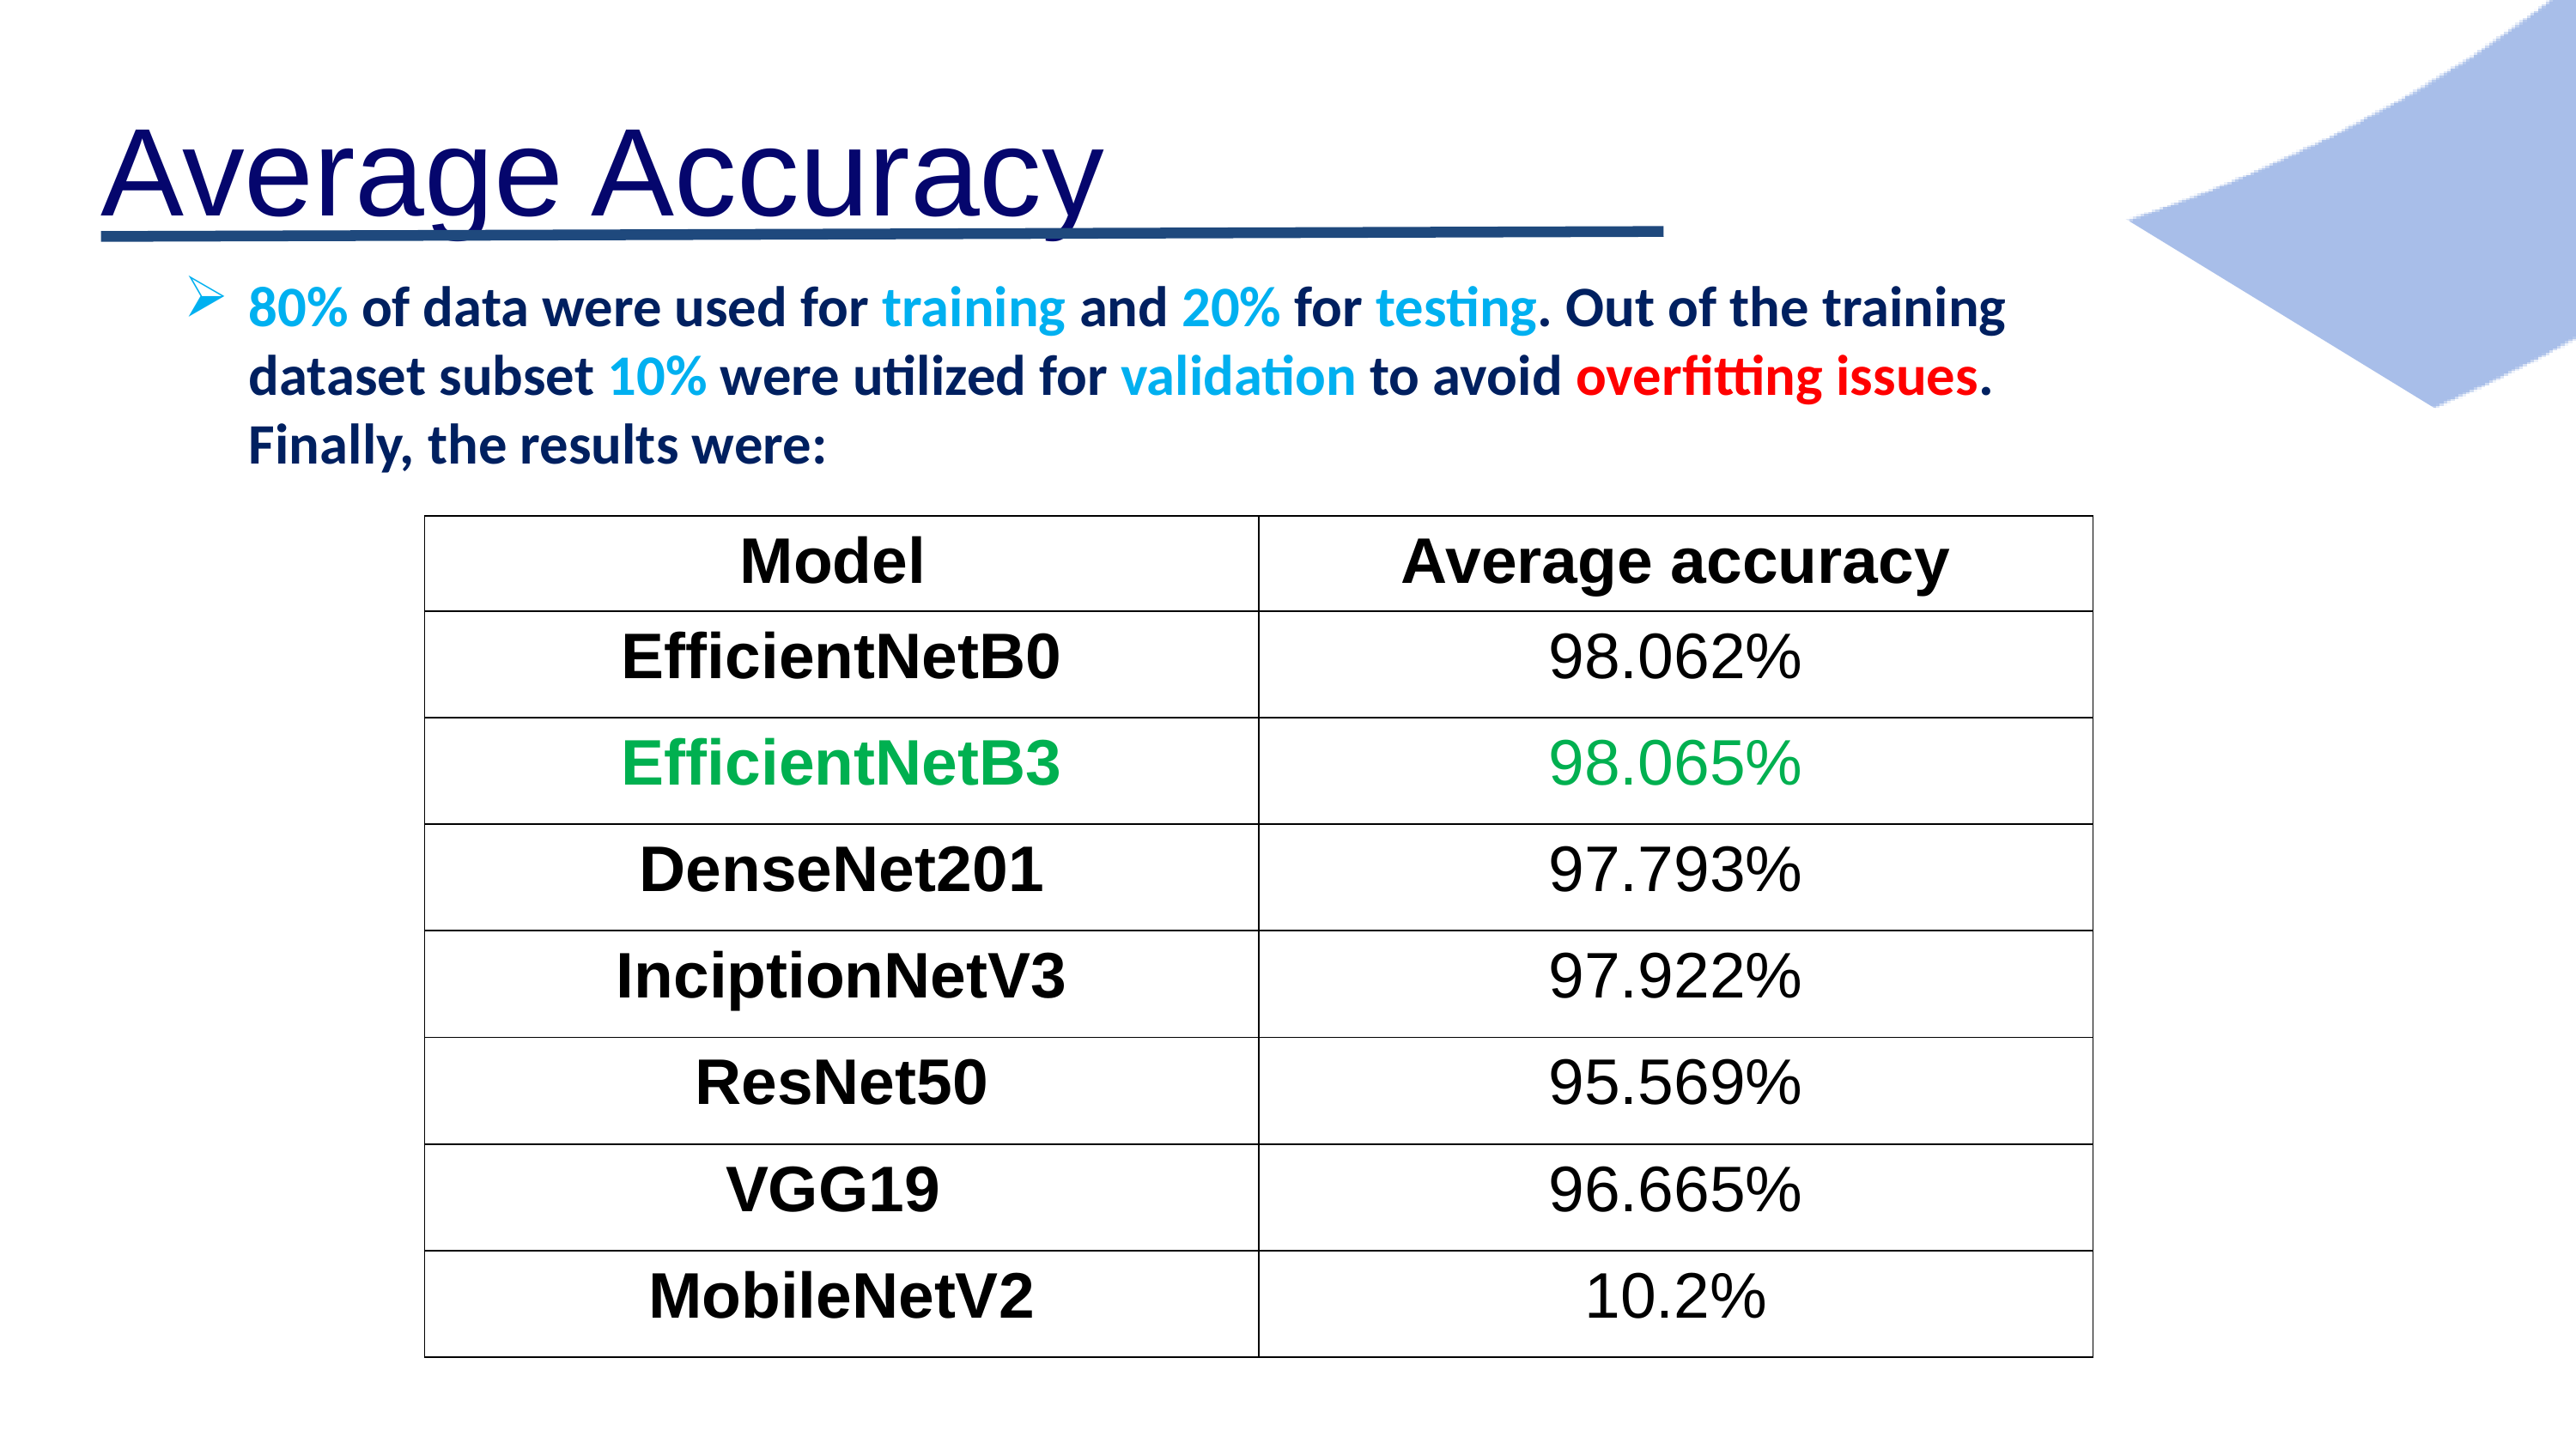

Average Accuracy
80% of data were used for training and 20% for testing. Out of the training dataset subset 10% were utilized for validation to avoid overfitting issues. Finally, the results were:
| Model | Average accuracy |
| --- | --- |
| EfficientNetB0 | 98.062% |
| EfficientNetB3 | 98.065% |
| DenseNet201 | 97.793% |
| InciptionNetV3 | 97.922% |
| ResNet50 | 95.569% |
| VGG19 | 96.665% |
| MobileNetV2 | 10.2% |